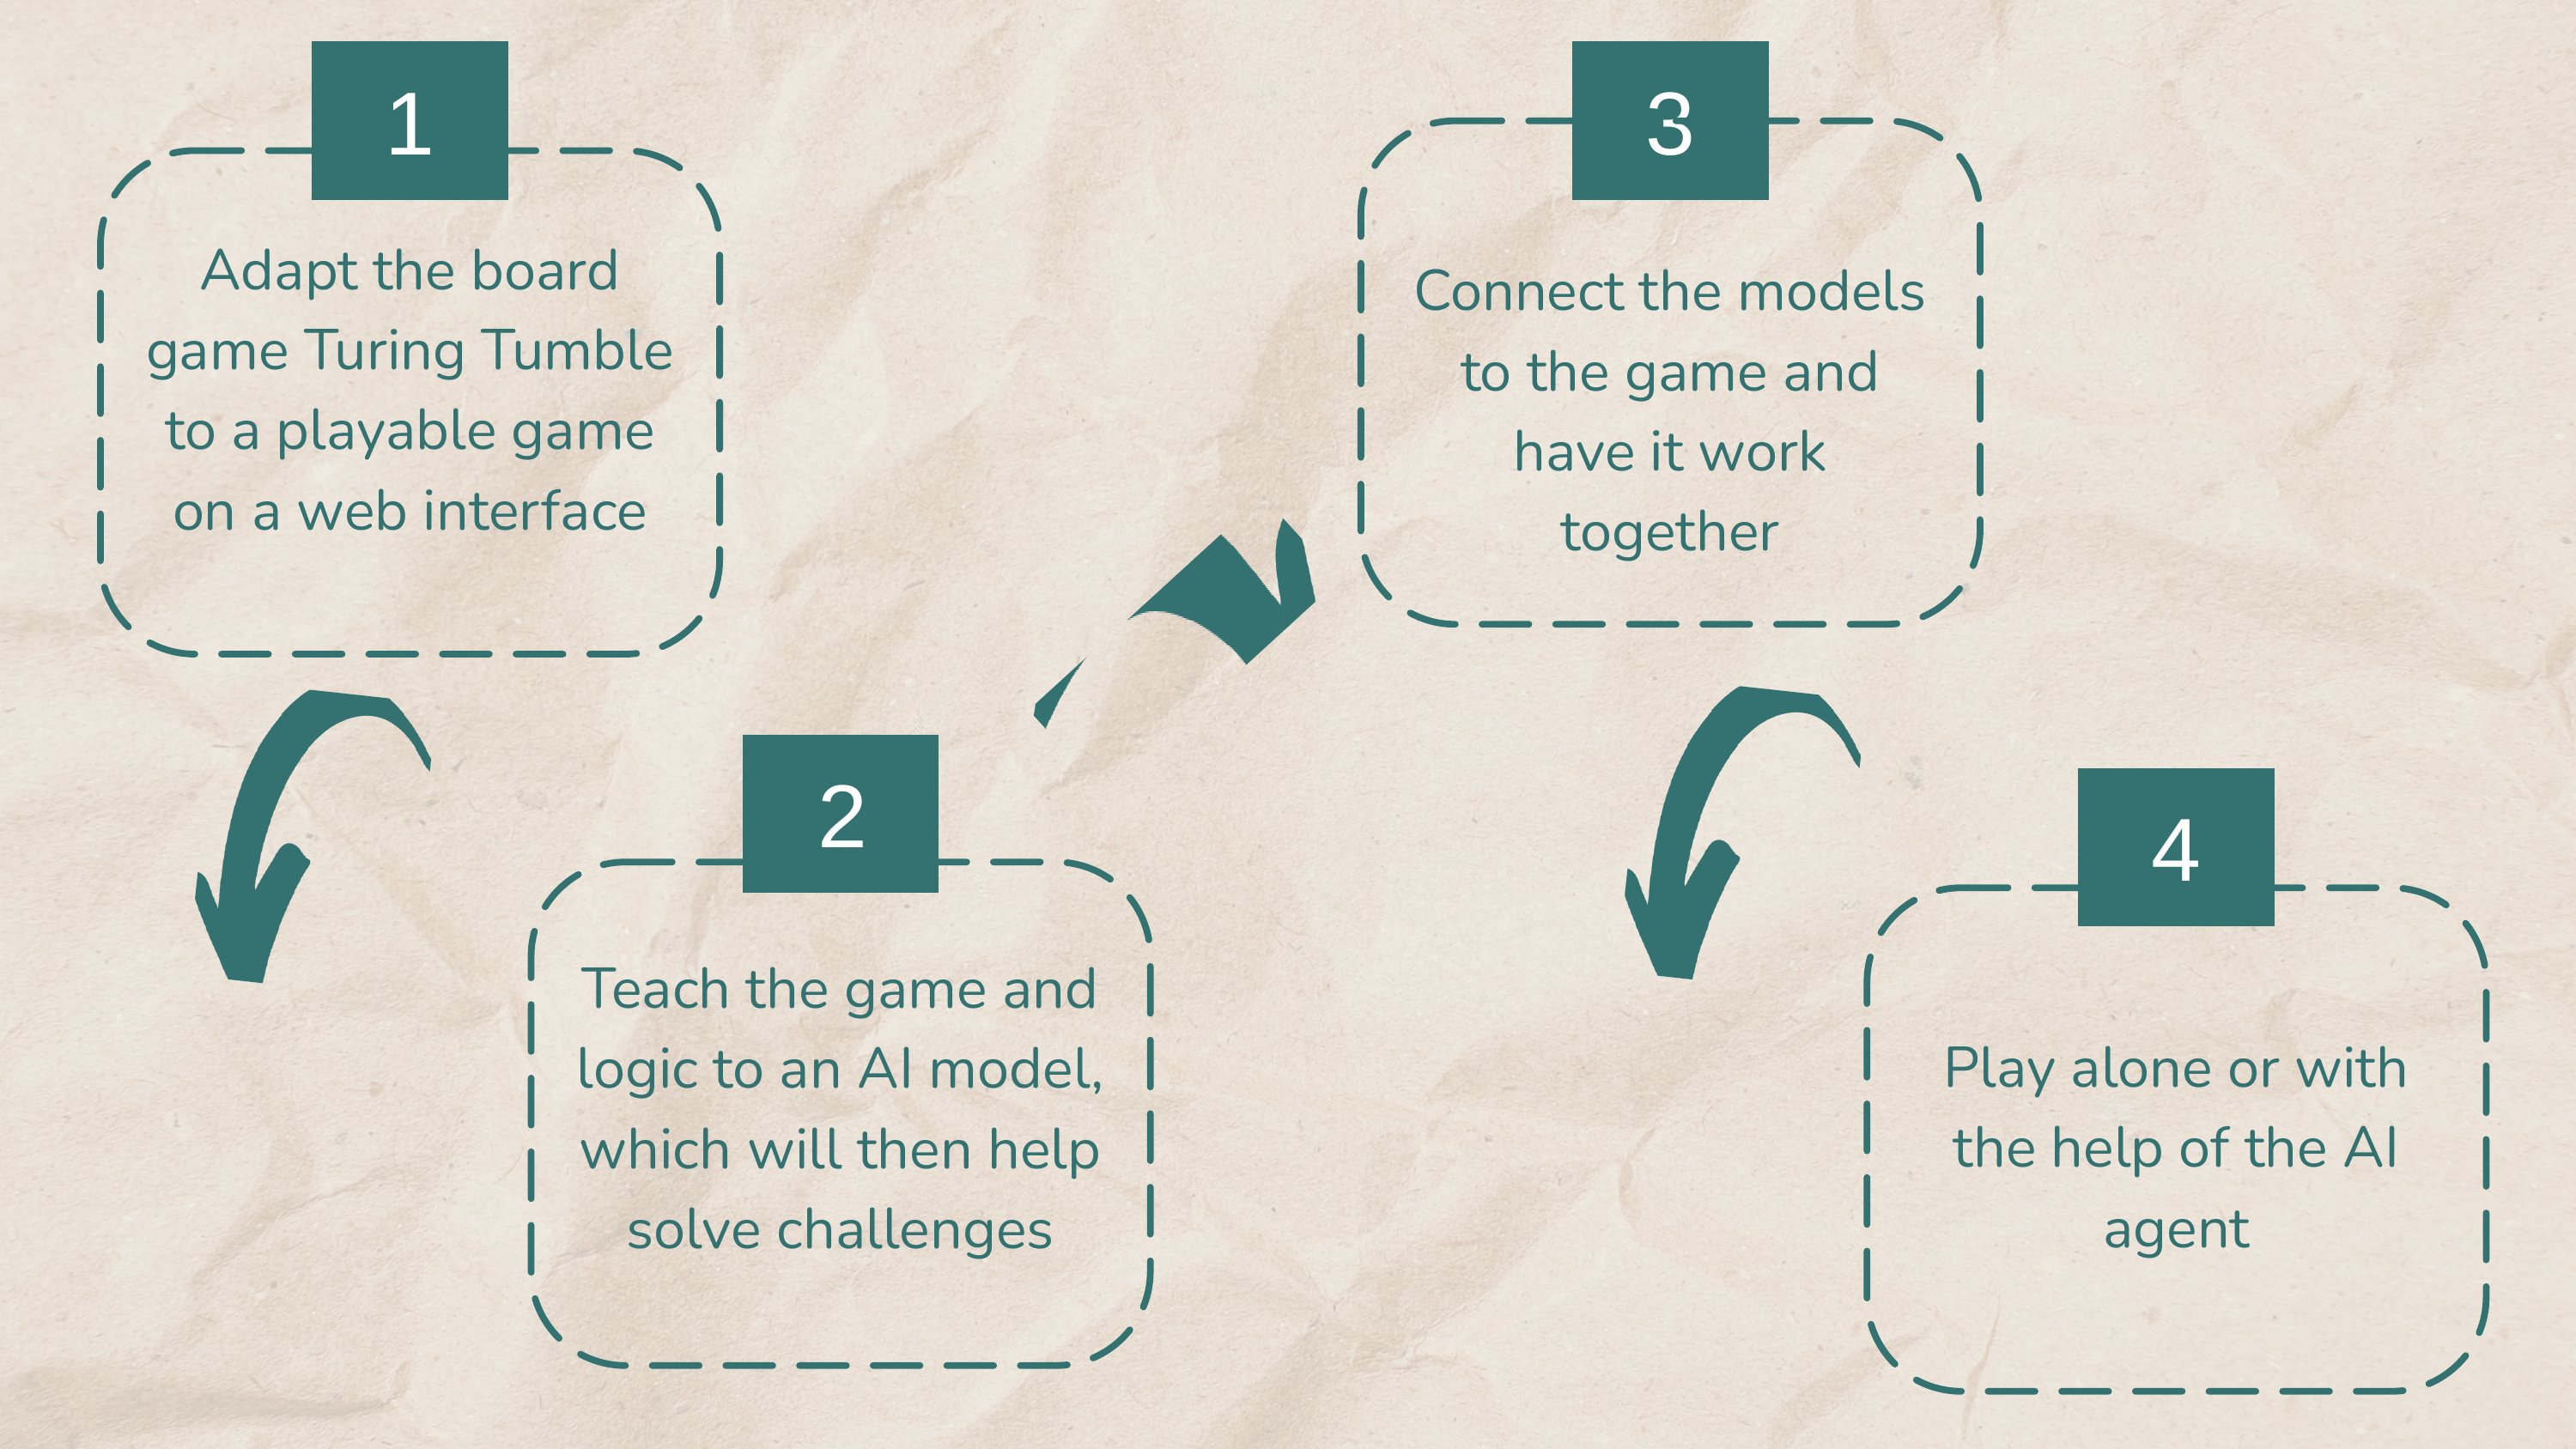

1
3

Adapt the board game Turing Tumble to a playable game on a web interface

Connect the models to the game and have it work together

2

4

Teach the game and logic to an AI model, which will then help solve challenges
Play alone or with the help of the AI agent